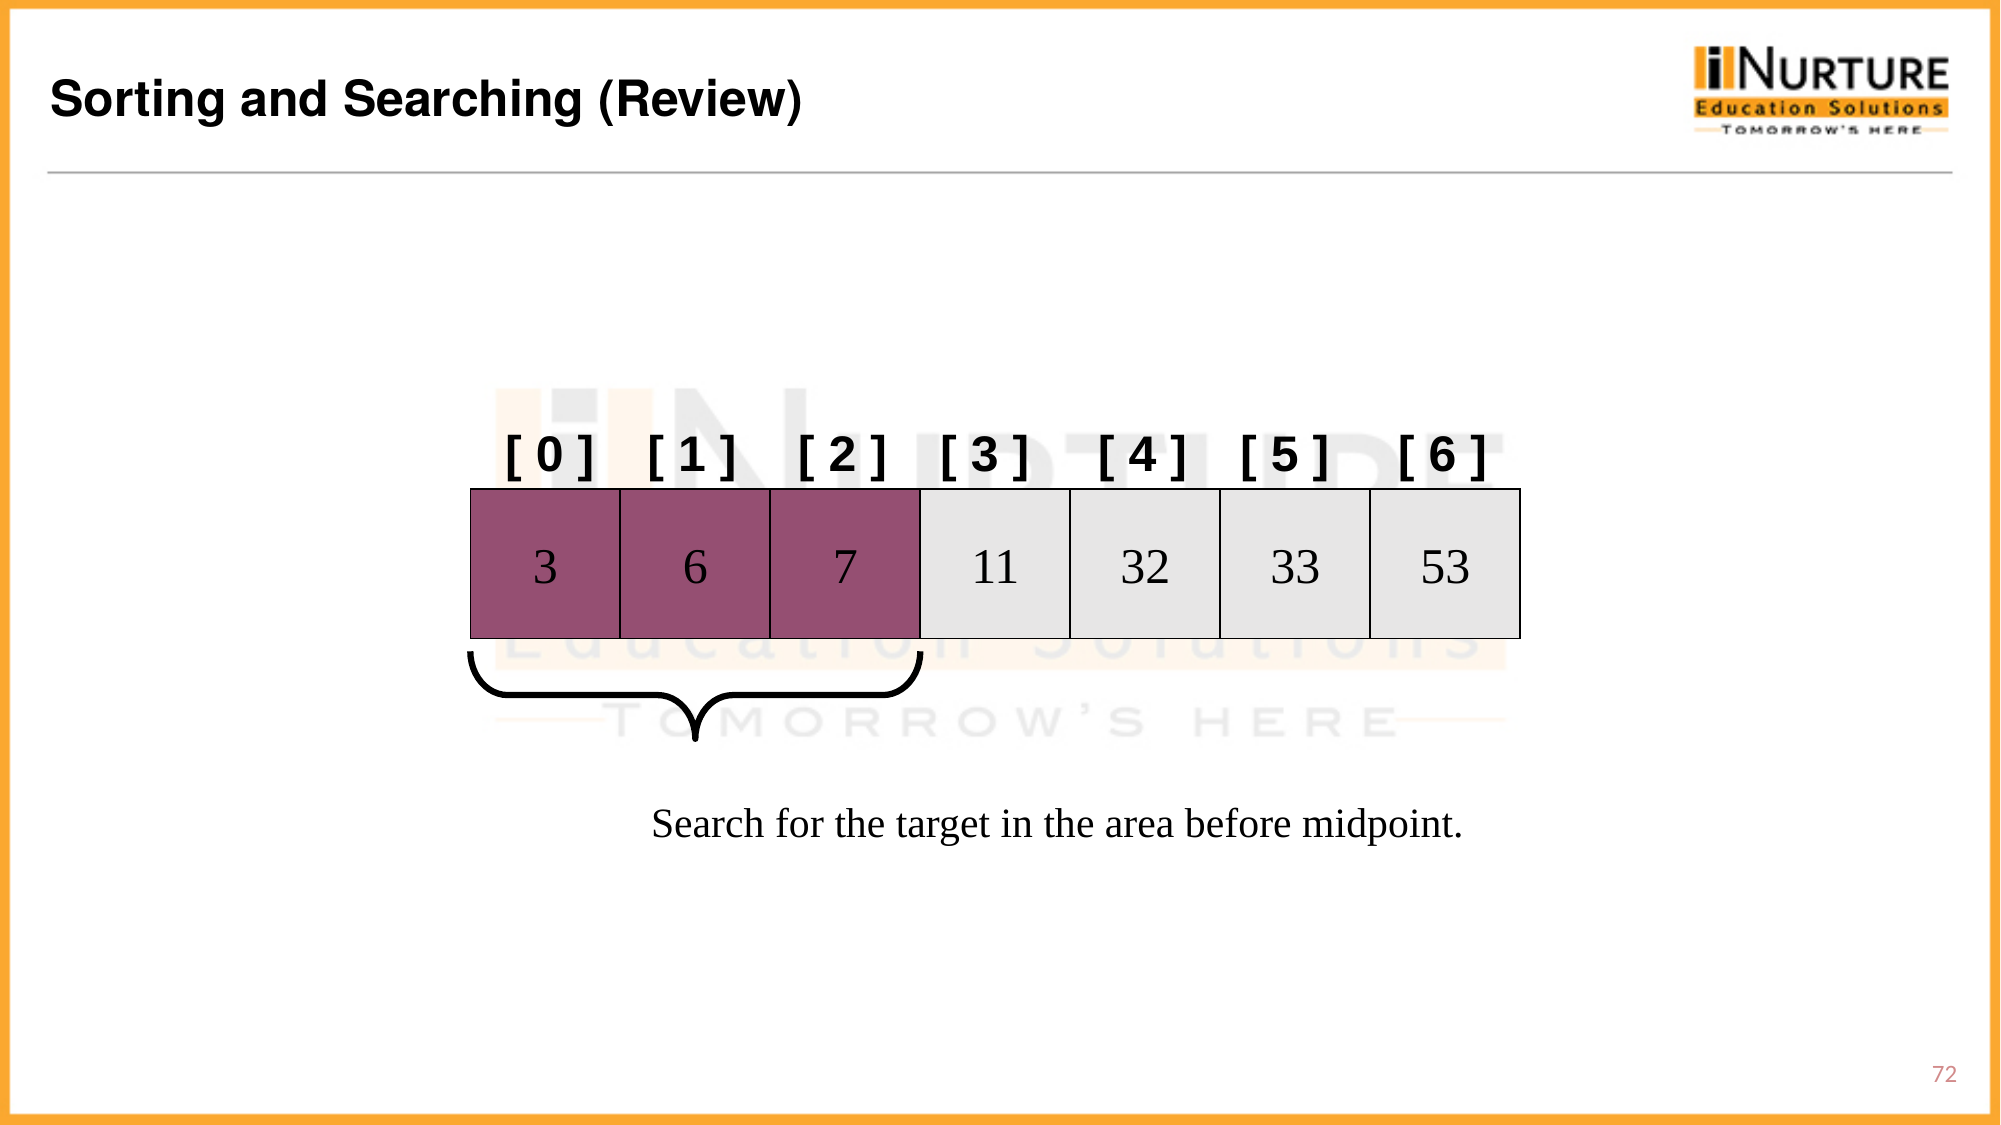

Sorting and Searching (Review)
[ 2 ]
[ 3 ]
[ 4 ]
[ 5 ]
[ 6 ]
[ 0 ]
[ 1 ]

3
6
7
11
32
33
53
Search for the target in the area before midpoint.

72